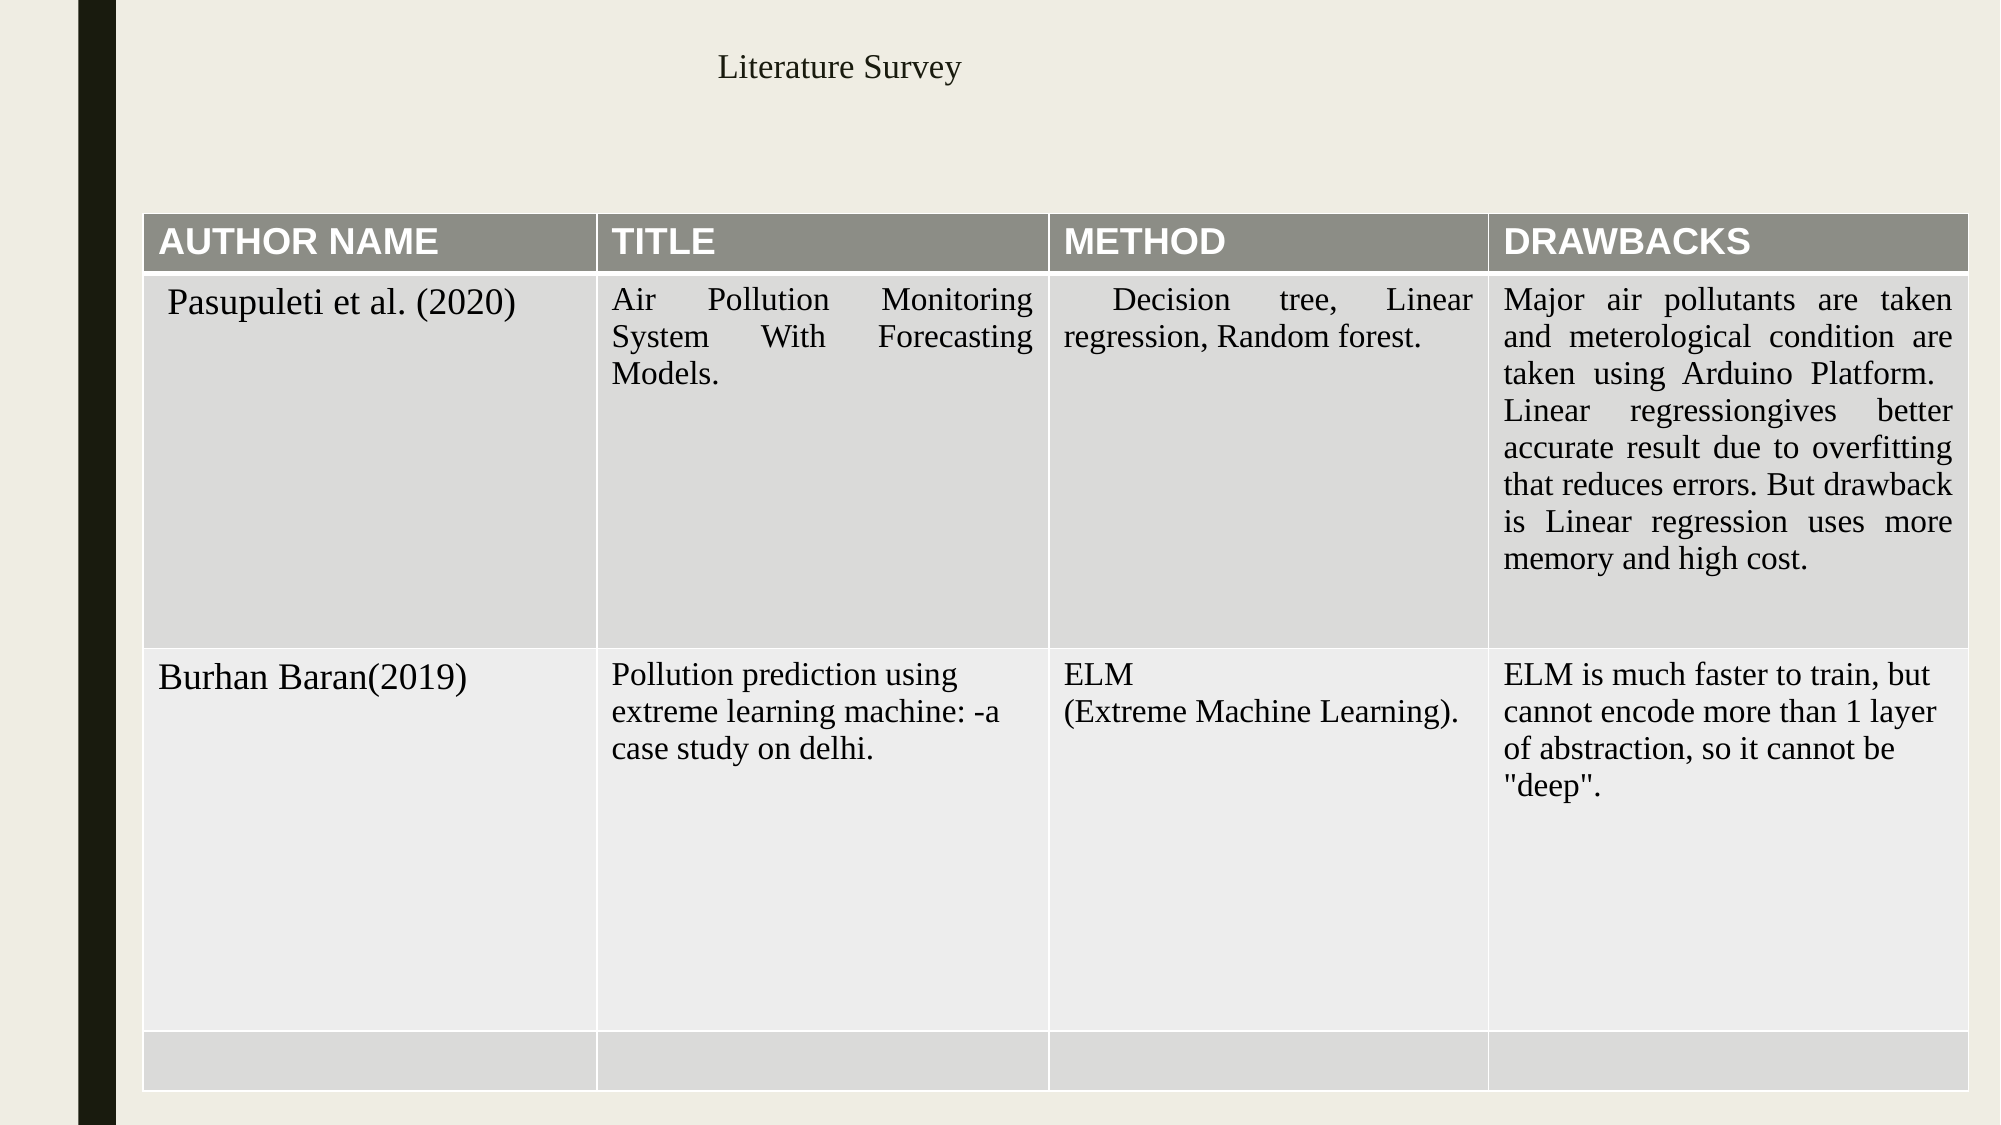

# Literature Survey
| AUTHOR NAME | TITLE | METHOD | DRAWBACKS |
| --- | --- | --- | --- |
| Pasupuleti et al. (2020) | Air Pollution Monitoring System With Forecasting Models. | Decision tree, Linear regression, Random forest. | Major air pollutants are taken and meterological condition are taken using Arduino Platform. Linear regressiongives better accurate result due to overfitting that reduces errors. But drawback is Linear regression uses more memory and high cost. |
| Burhan Baran(2019) | Pollution prediction using extreme learning machine: -a case study on delhi. | ELM (Extreme Machine Learning). | ELM is much faster to train, but cannot encode more than 1 layer of abstraction, so it cannot be "deep". |
|  |  |  |  |